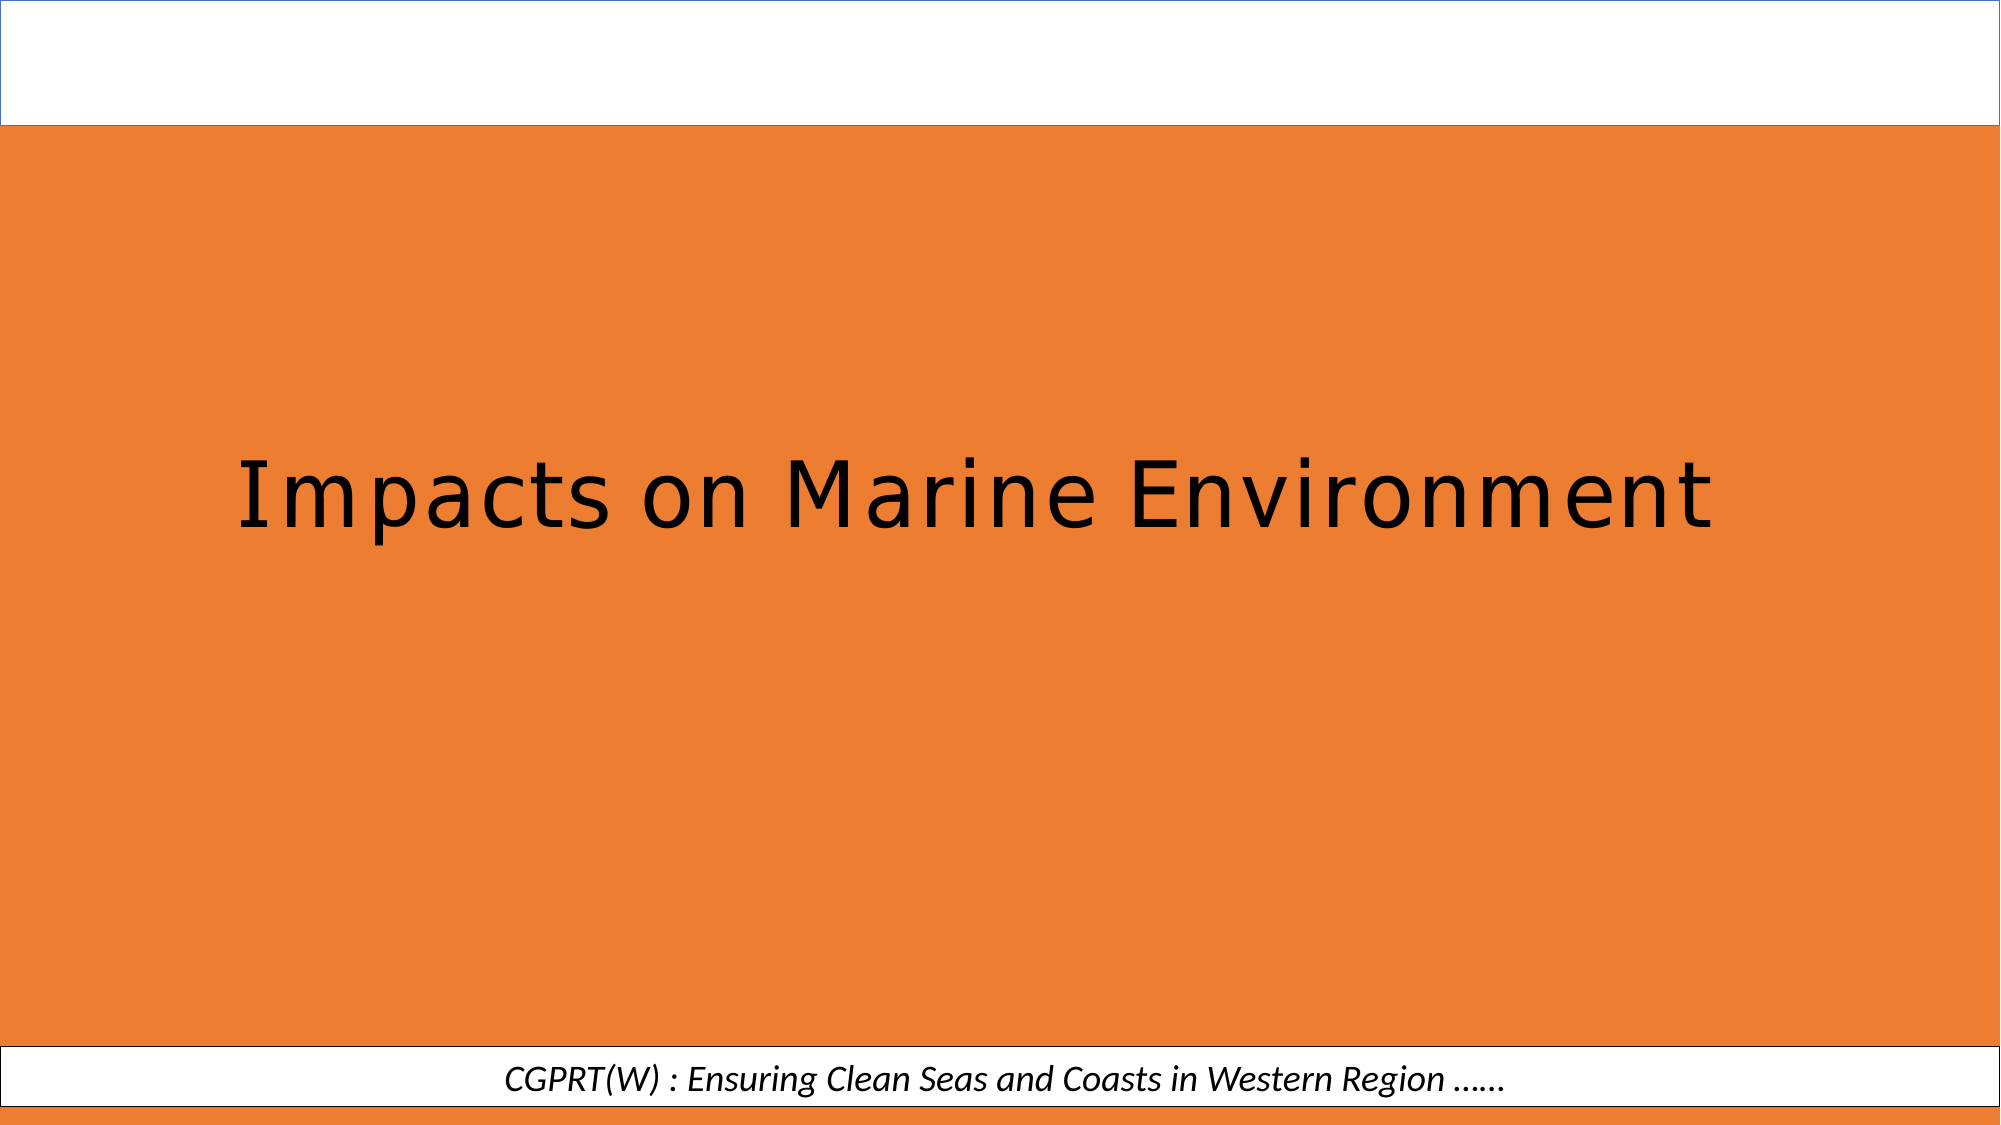

Impacts on Marine Environment
 CGPRT(W) : Ensuring Clean Seas and Coasts in Western Region ……